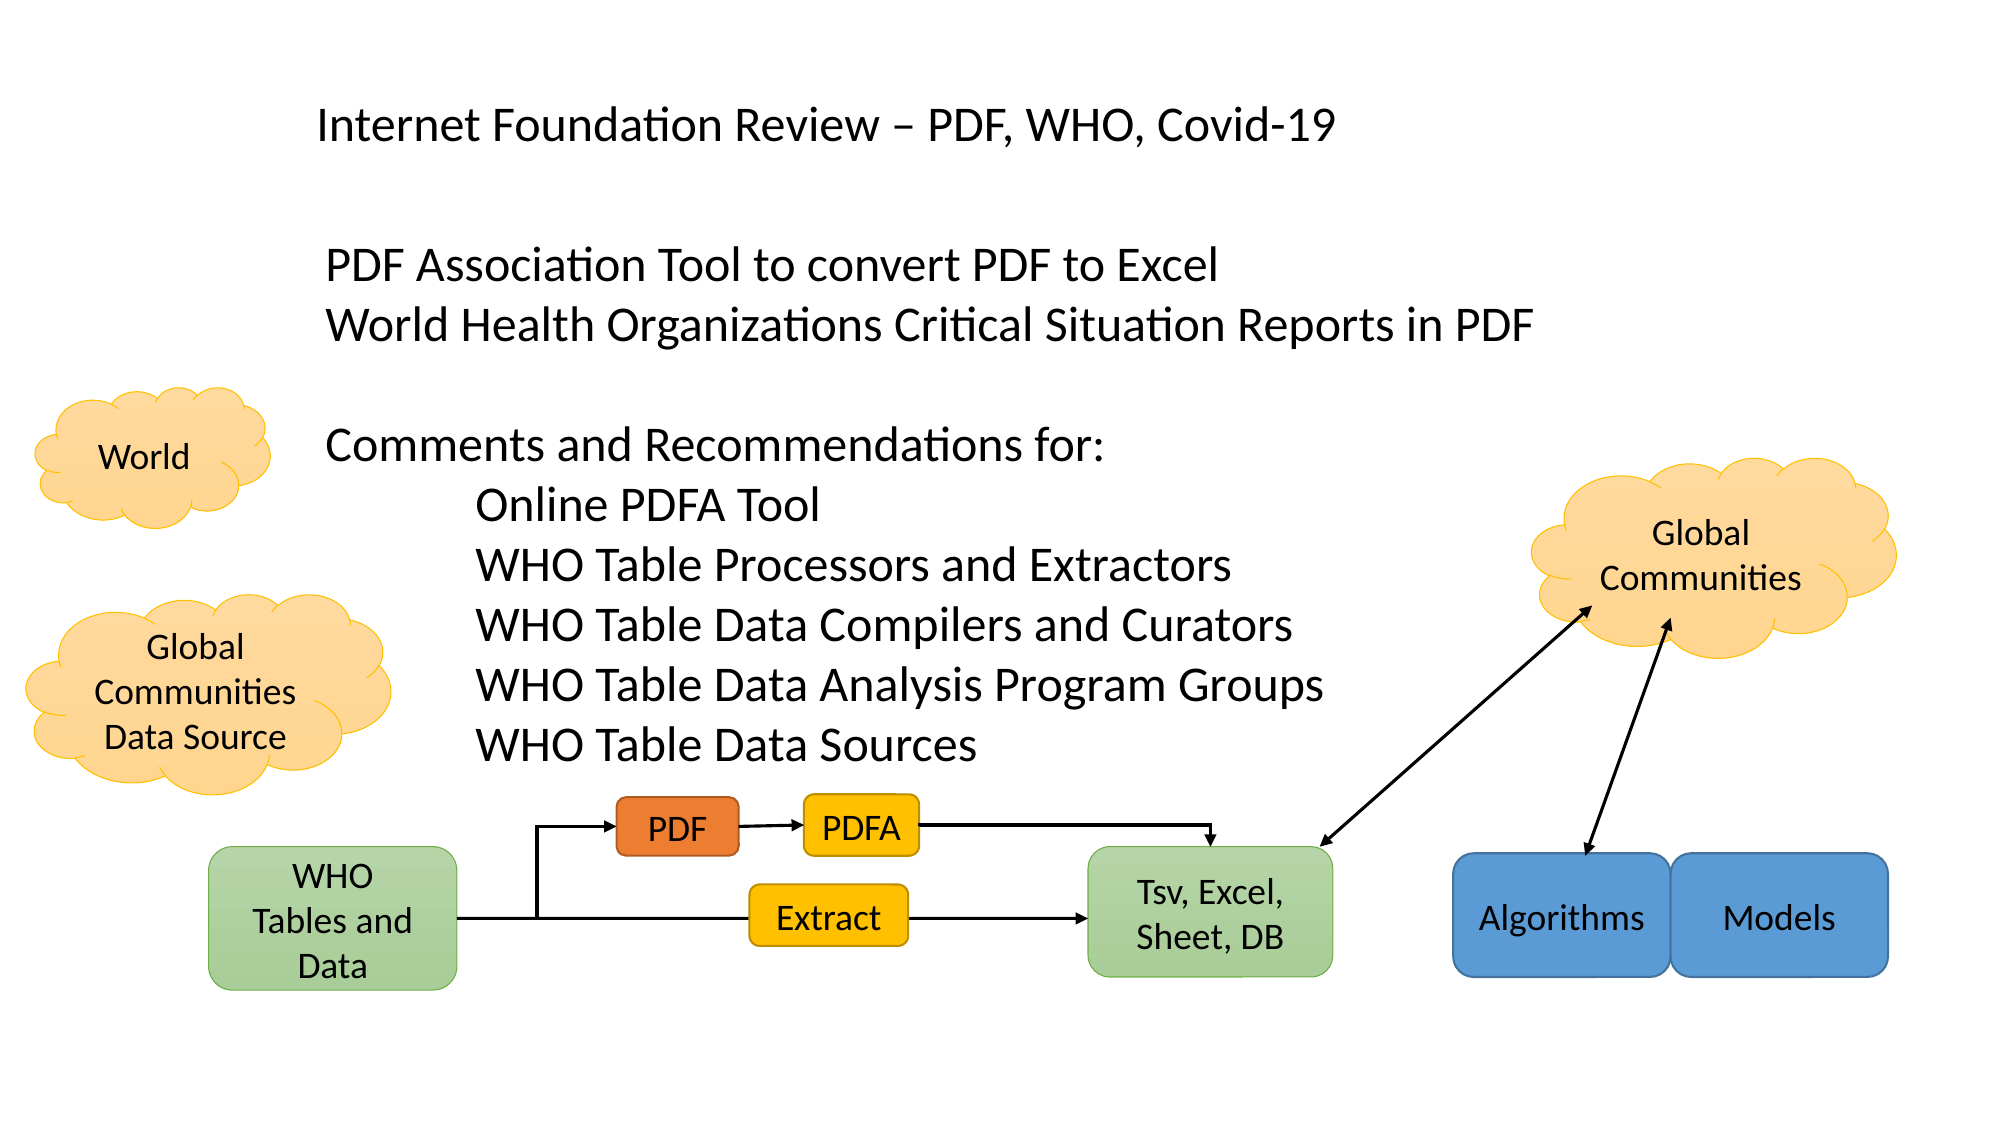

Internet Foundation Review – PDF, WHO, Covid-19
PDF Association Tool to convert PDF to Excel
World Health Organizations Critical Situation Reports in PDF

Comments and Recommendations for:
	Online PDFA Tool
	WHO Table Processors and Extractors
	WHO Table Data Compilers and Curators
	WHO Table Data Analysis Program Groups
	WHO Table Data Sources

World
Global Communities
Global Communities Data Source
PDFA
PDF
WHO
Tables and Data
Tsv, Excel, Sheet, DB
Models
Algorithms
Extract